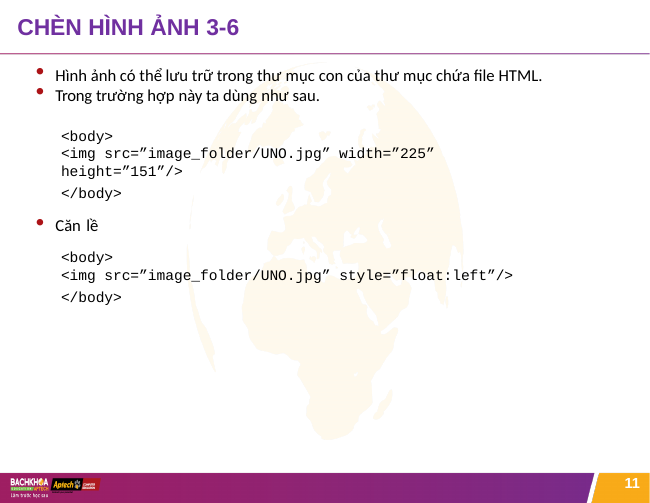

# CHÈN HÌNH ẢNH 3-6
Hình ảnh có thể lưu trữ trong thư mục con của thư mục chứa file HTML.
Trong trường hợp này ta dùng như sau.
<body>
<img src=”image_folder/UNO.jpg” width=”225” height=”151”/>
</body>
Căn lề
<body>
<img src=”image_folder/UNO.jpg” style=”float:left”/>
</body>
11